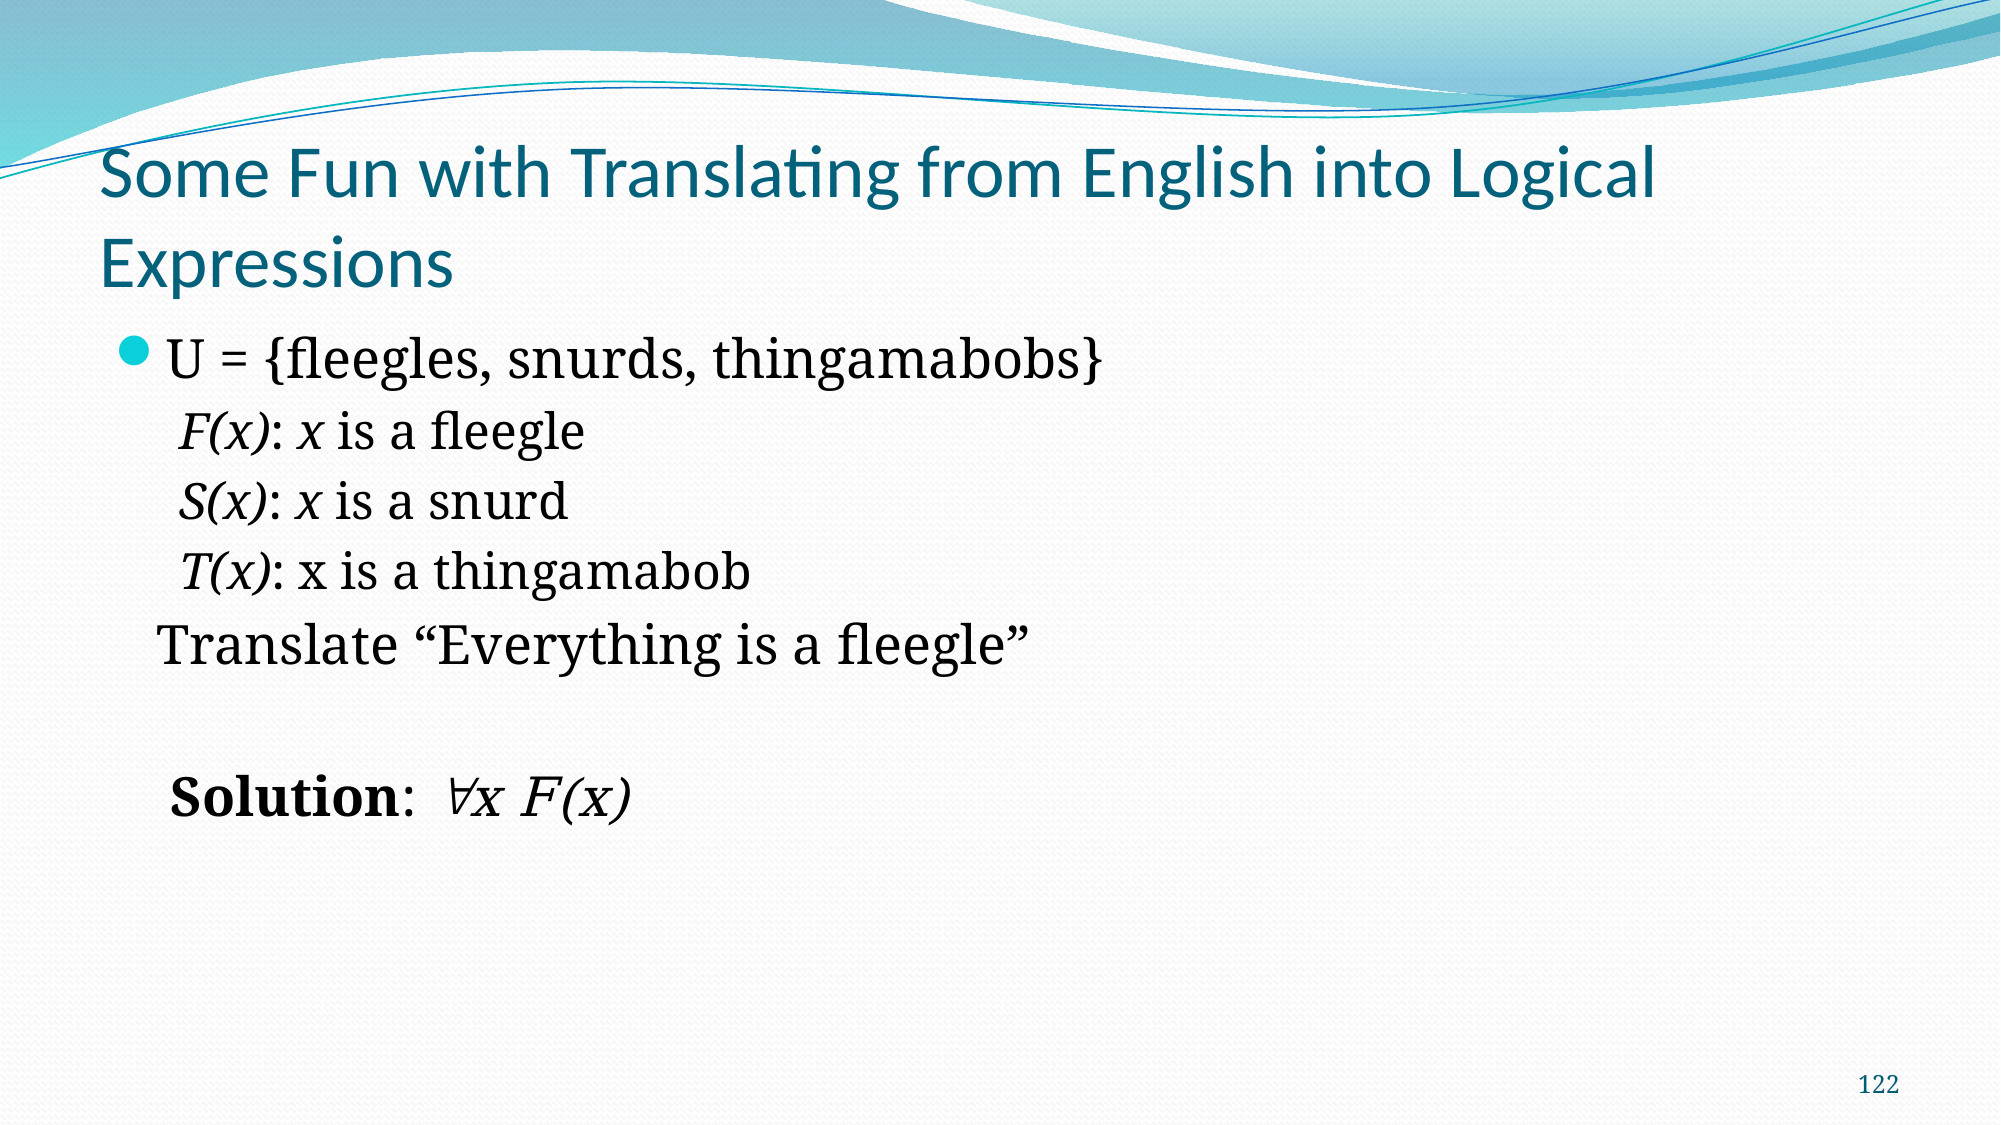

# Some Fun with Translating from English into Logical Expressions
U = {fleegles, snurds, thingamabobs}
F(x): x is a fleegle
S(x): x is a snurd
T(x): x is a thingamabob
   Translate “Everything is a fleegle”

    Solution: ∀x F(x)

122